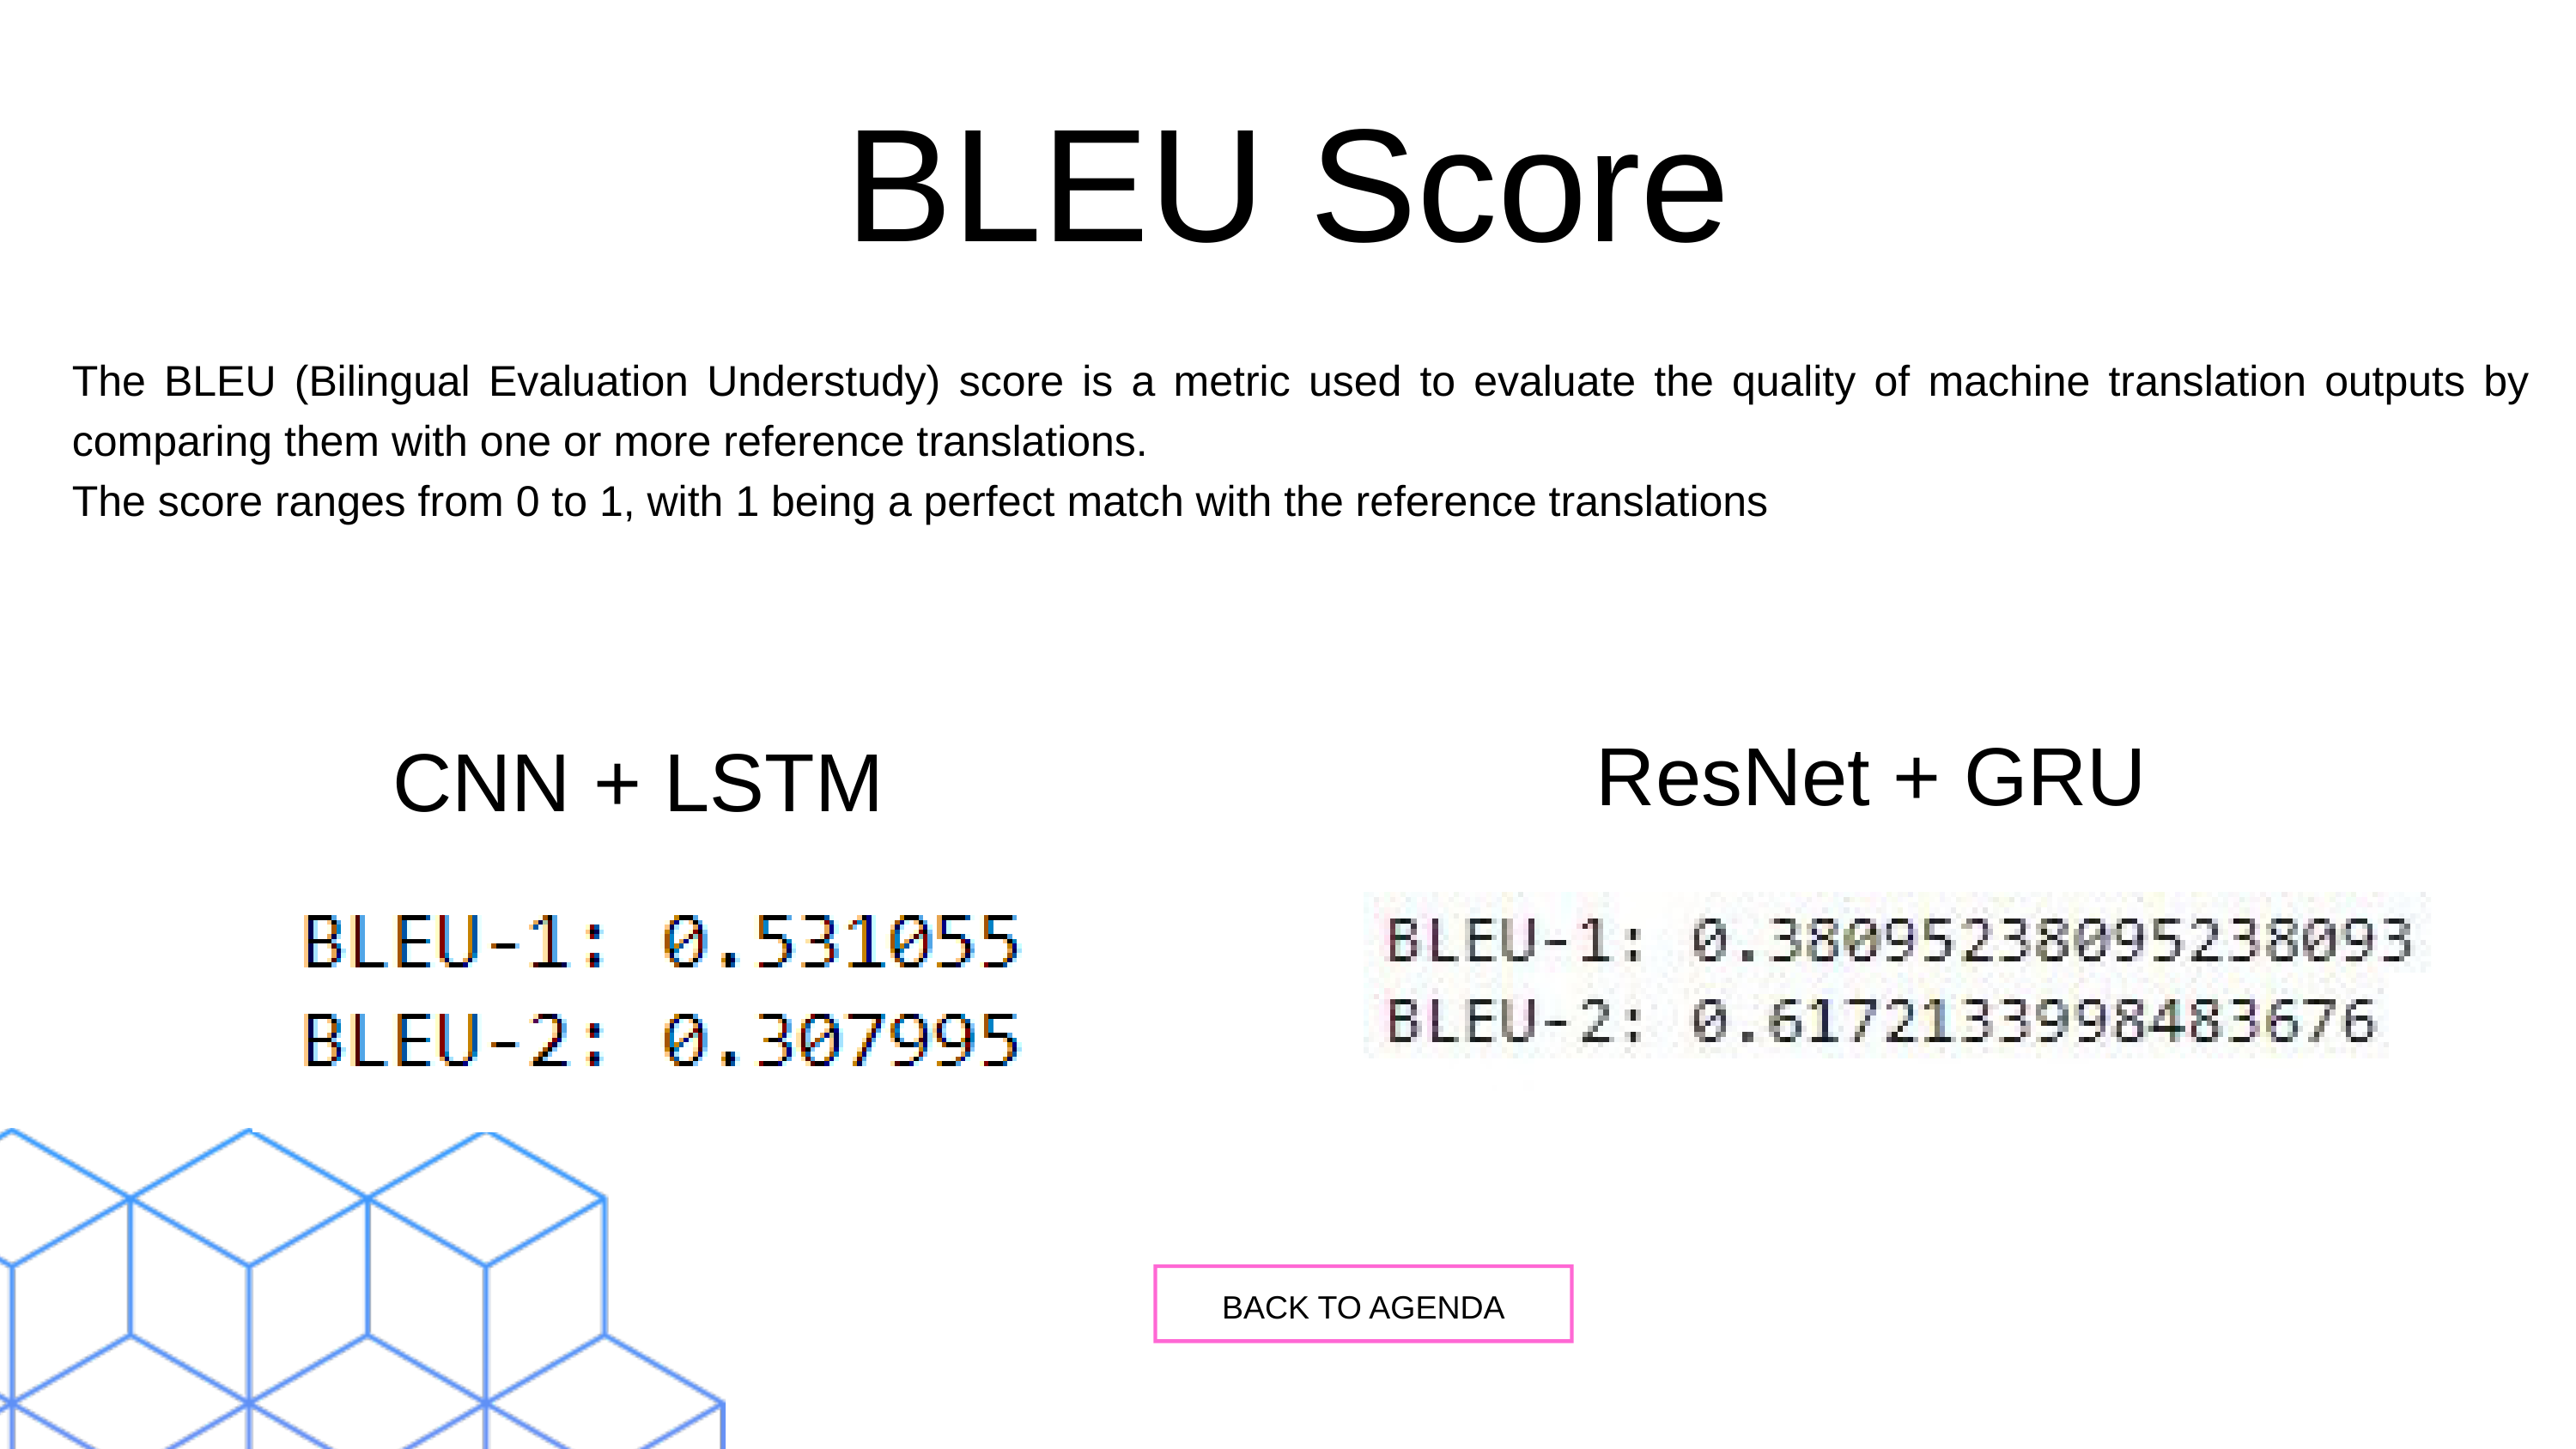

BLEU Score
The BLEU (Bilingual Evaluation Understudy) score is a metric used to evaluate the quality of machine translation outputs by comparing them with one or more reference translations. ​
The score ranges from 0 to 1, with 1 being a perfect match with the reference translations
ResNet + GRU
CNN + LSTM

BACK TO AGENDA